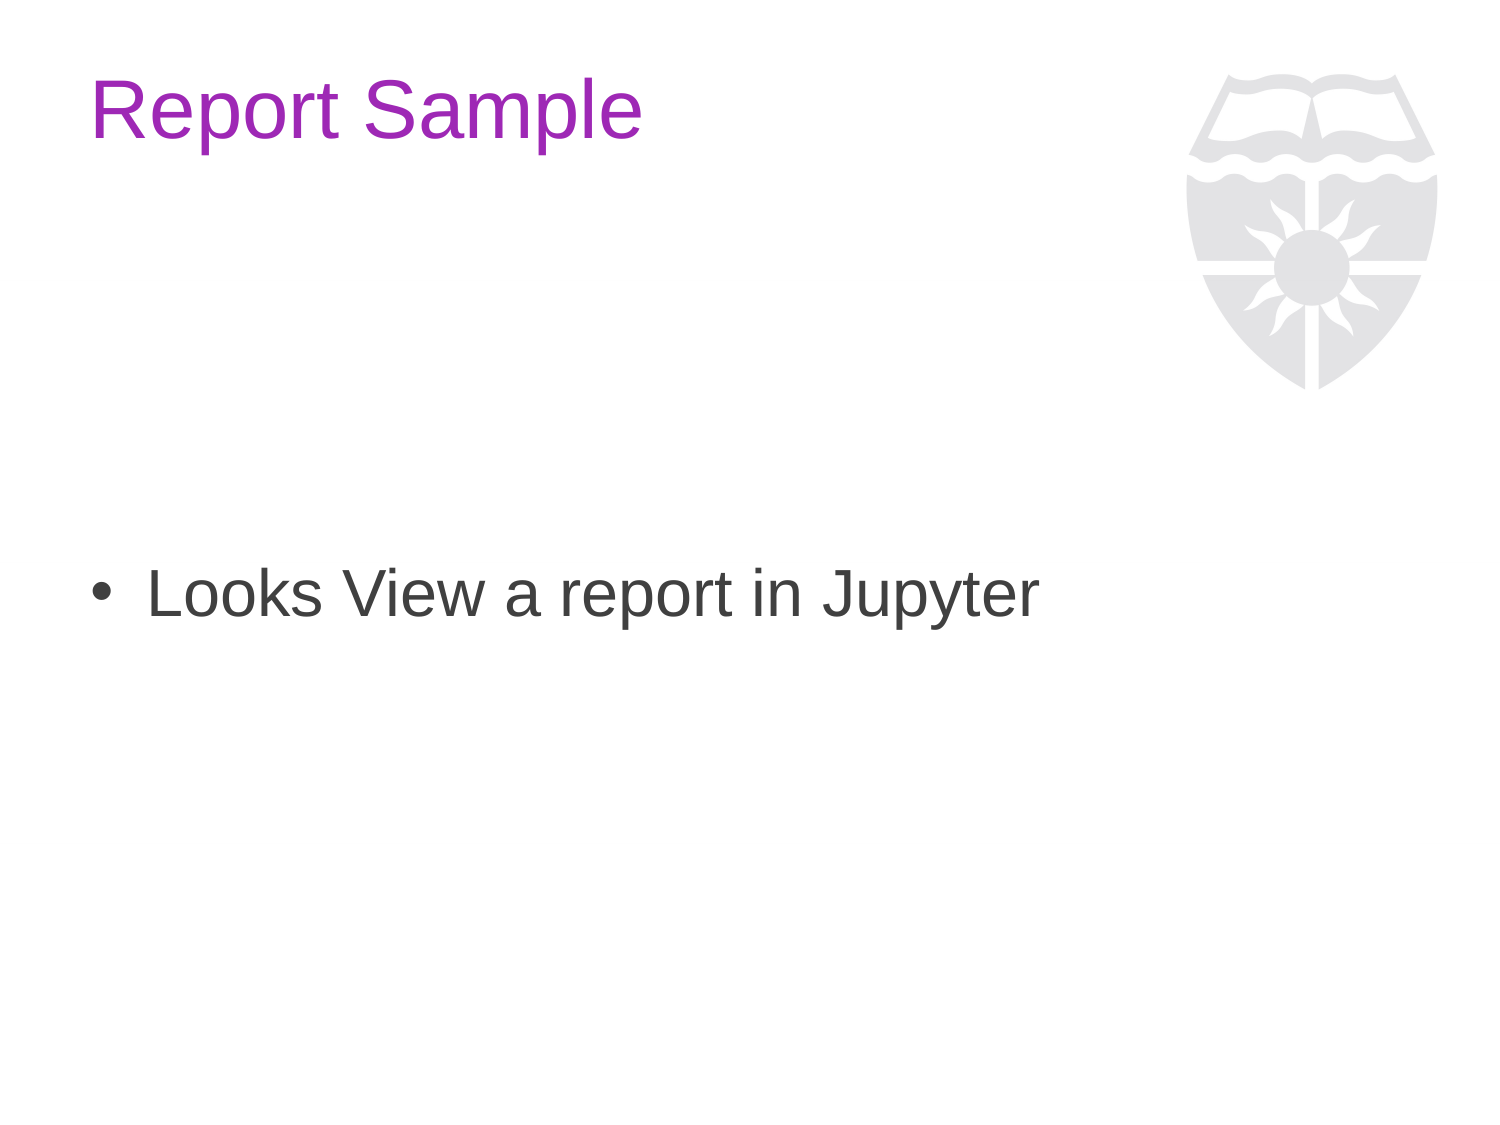

# Report Sample

Looks View a report in Jupyter